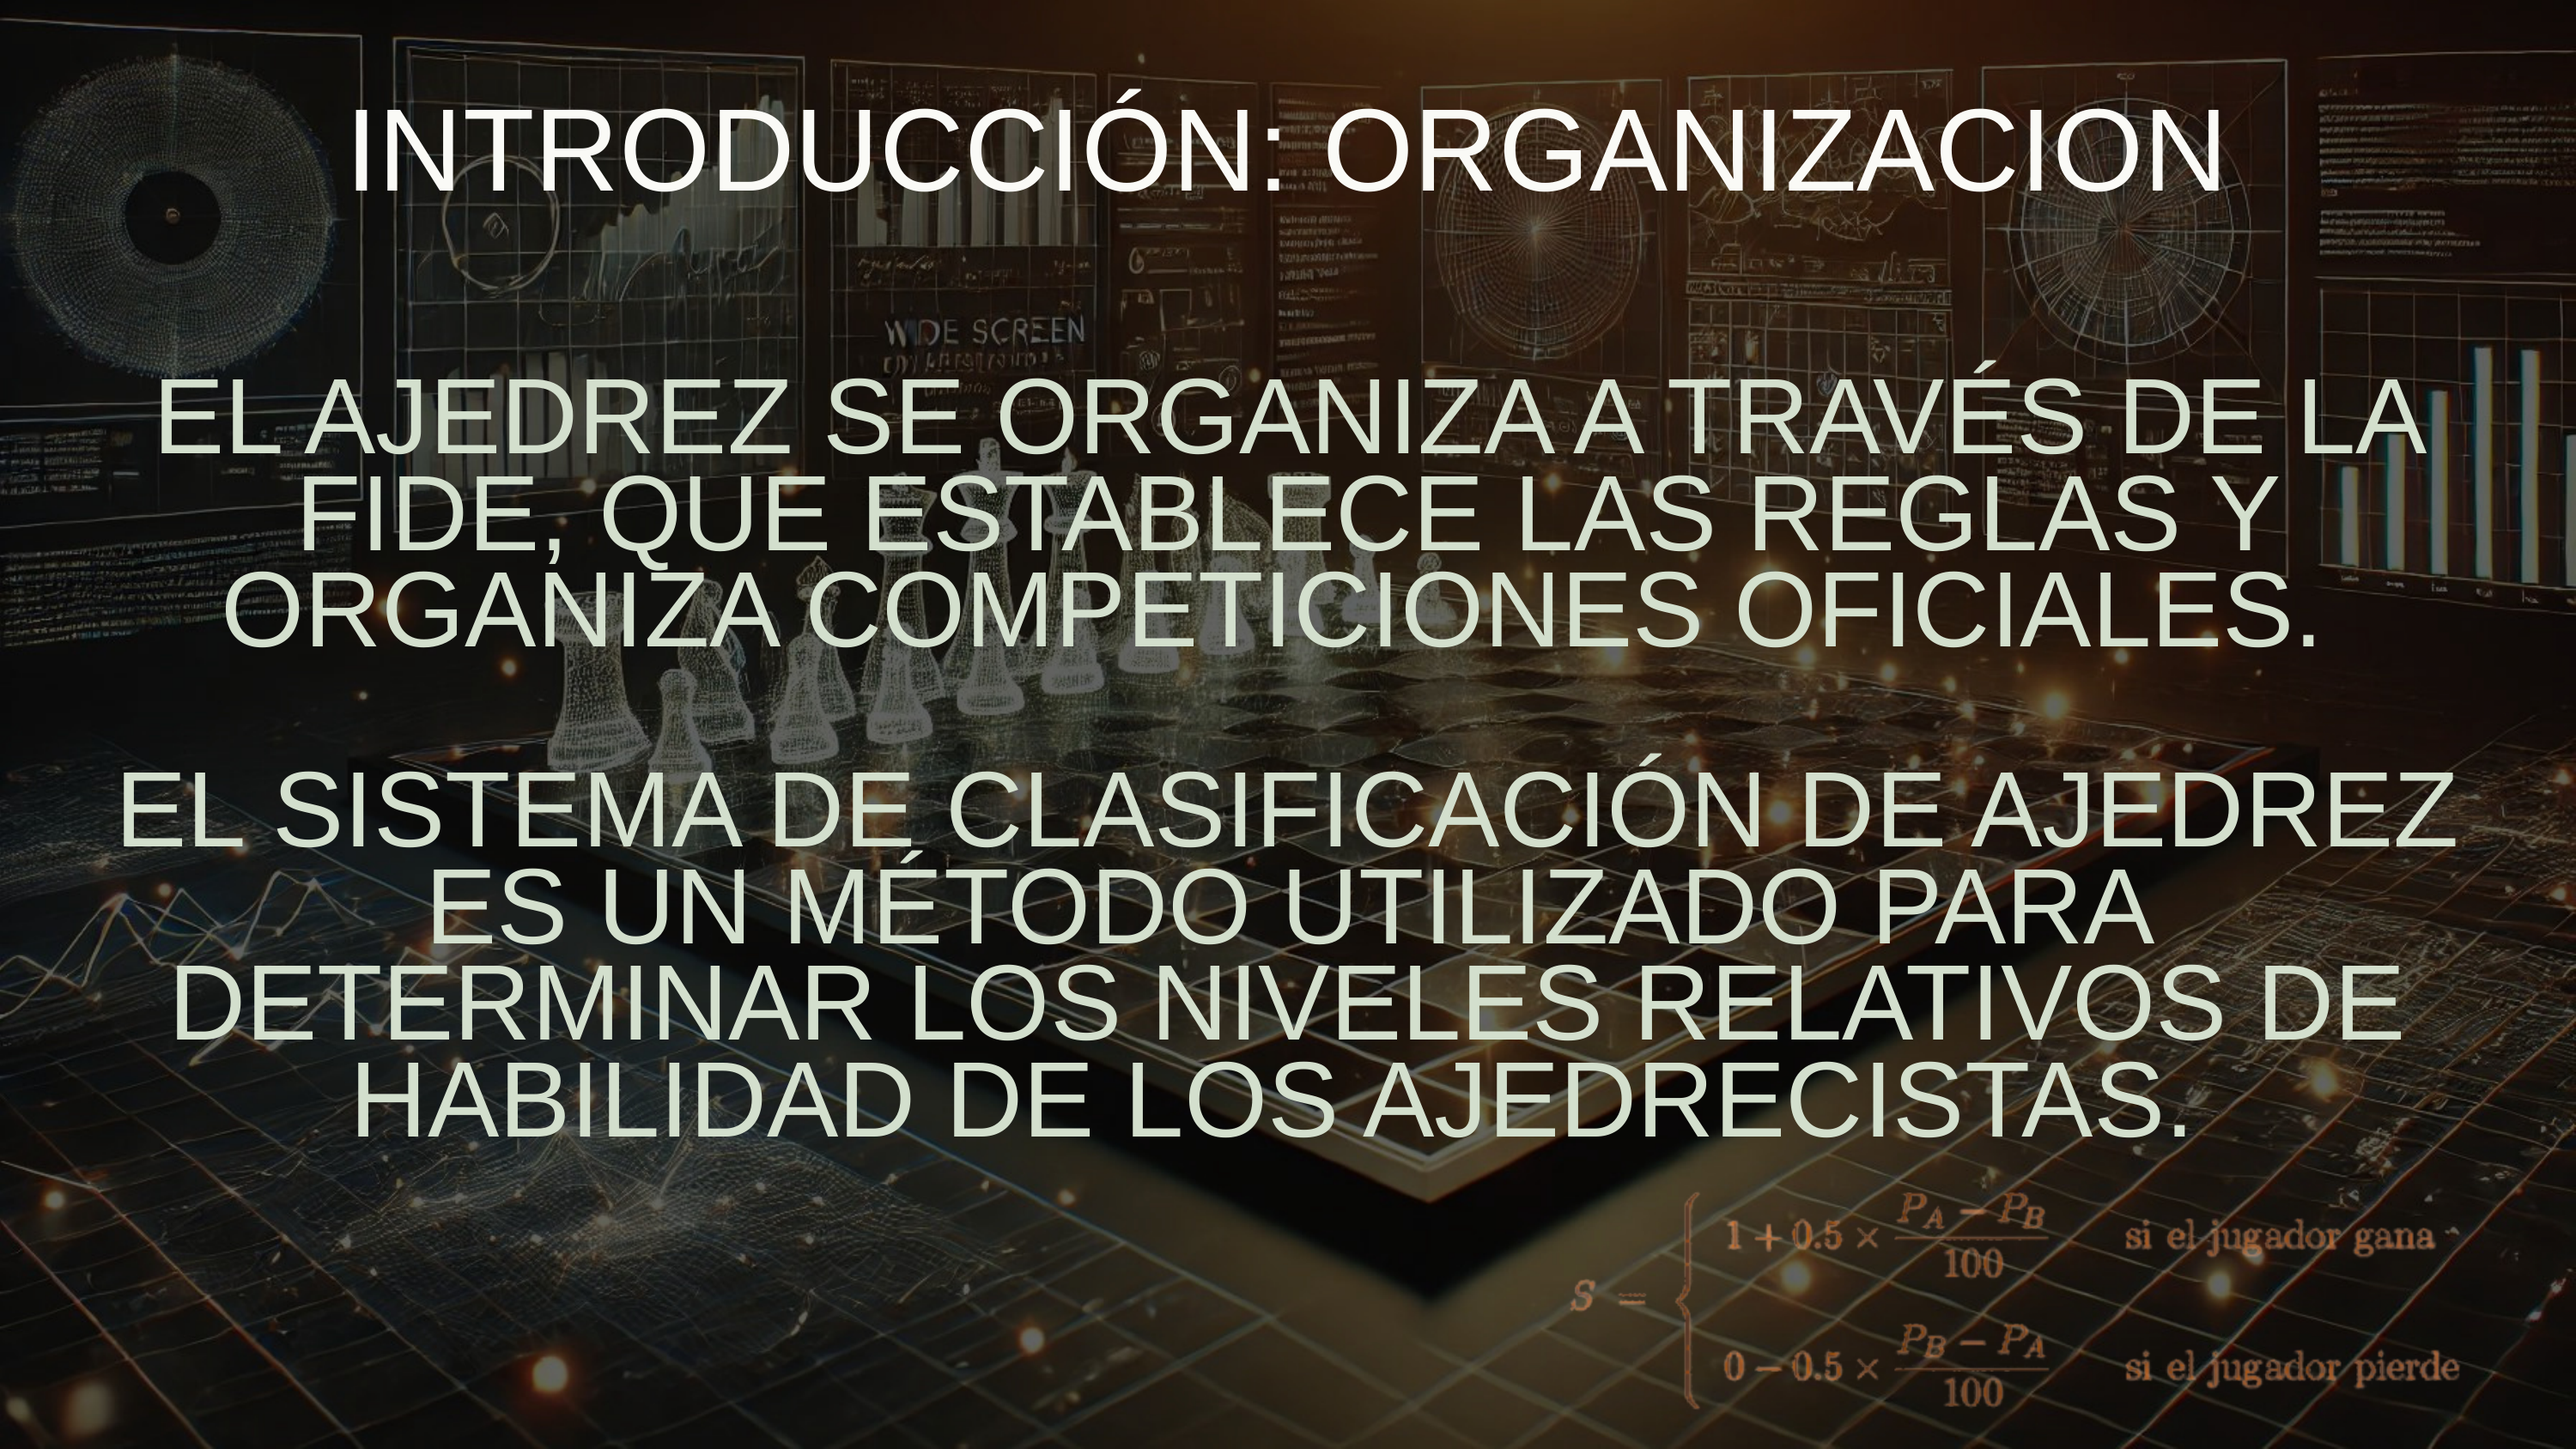

INTRODUCCIÓN: ORGANIZACION
EL AJEDREZ SE ORGANIZA A TRAVÉS DE LA FIDE, QUE ESTABLECE LAS REGLAS Y ORGANIZA COMPETICIONES OFICIALES.
EL SISTEMA DE CLASIFICACIÓN DE AJEDREZ ES UN MÉTODO UTILIZADO PARA DETERMINAR LOS NIVELES RELATIVOS DE HABILIDAD DE LOS AJEDRECISTAS.